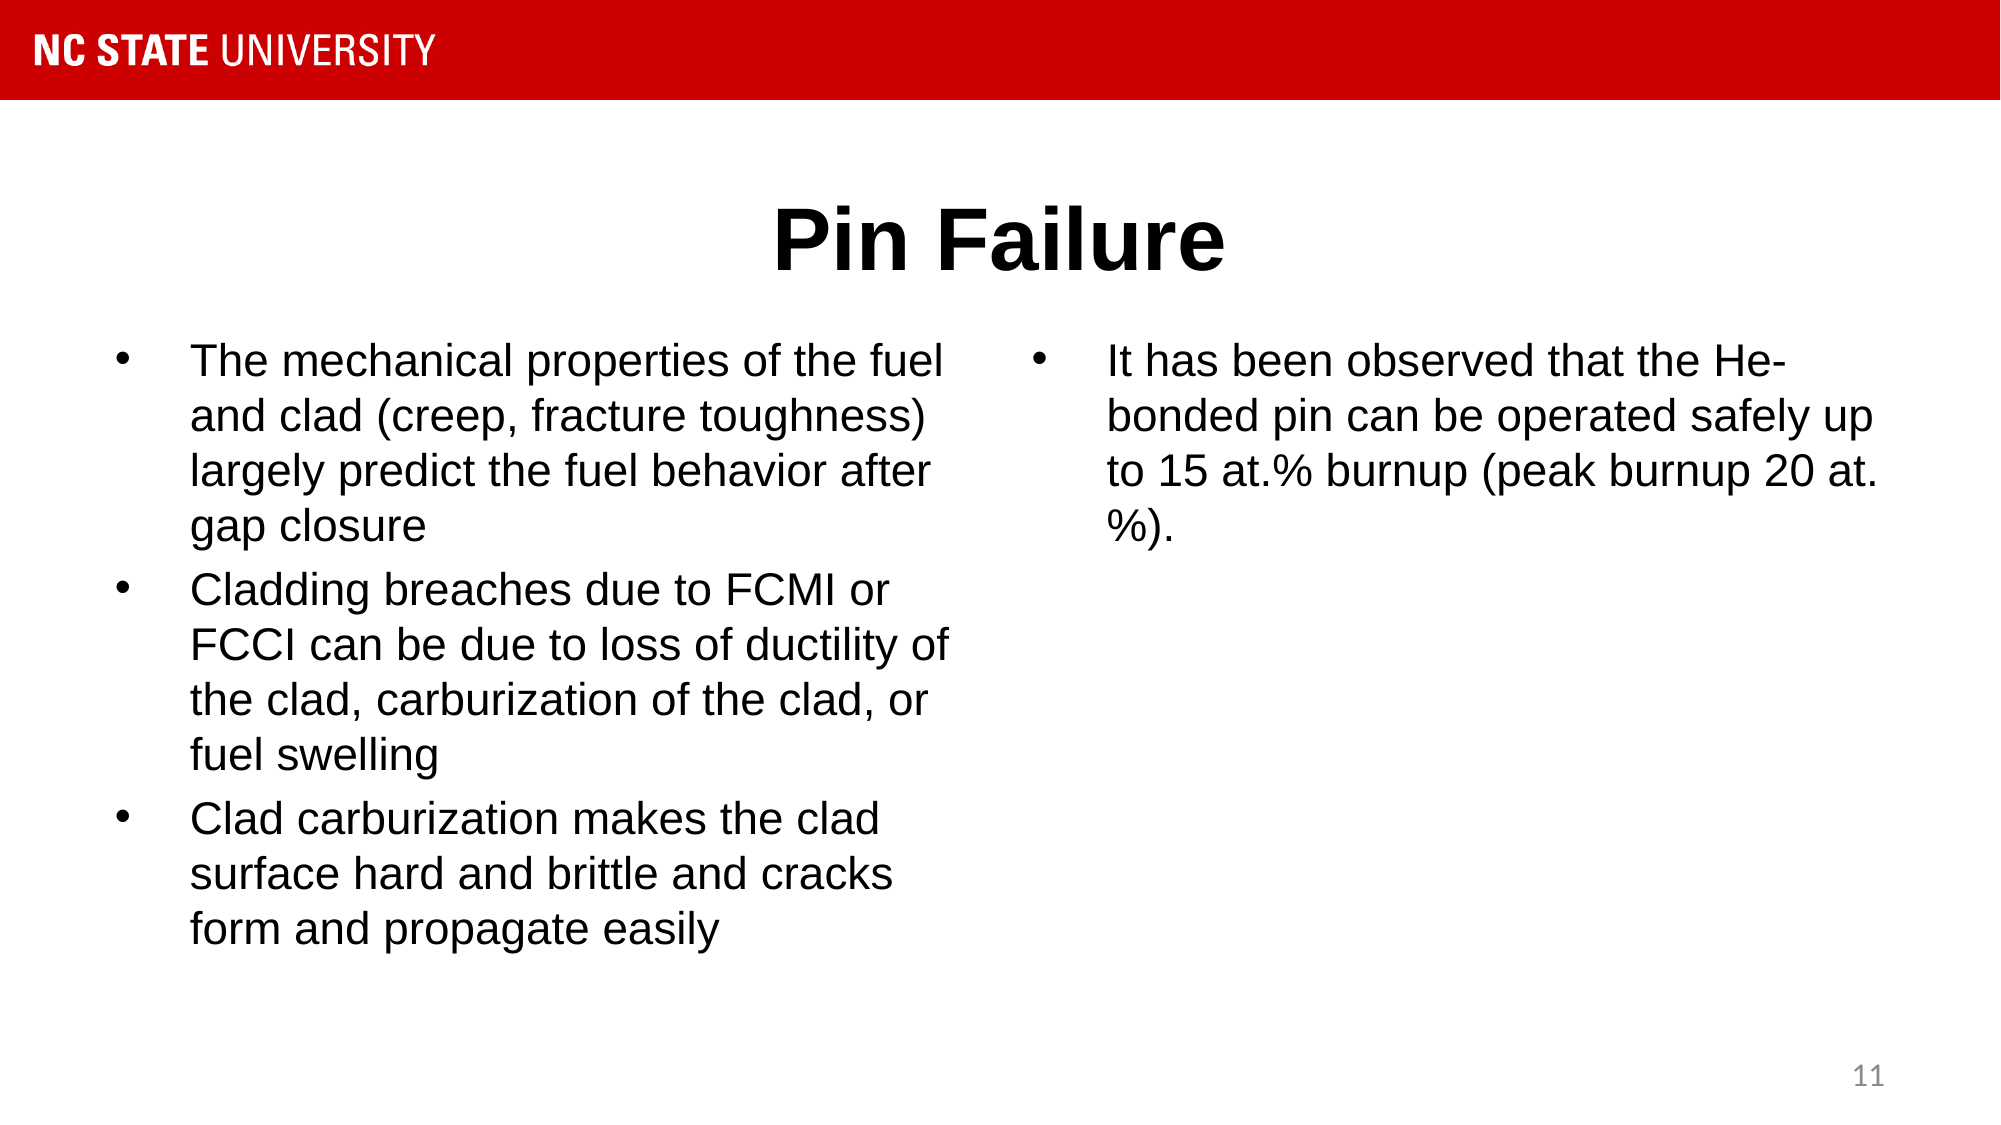

# Pin Failure
The mechanical properties of the fuel and clad (creep, fracture toughness) largely predict the fuel behavior after gap closure
Cladding breaches due to FCMI or FCCI can be due to loss of ductility of the clad, carburization of the clad, or fuel swelling
Clad carburization makes the clad surface hard and brittle and cracks form and propagate easily

It has been observed that the He-bonded pin can be operated safely up to 15 at.% burnup (peak burnup 20 at.%).

11